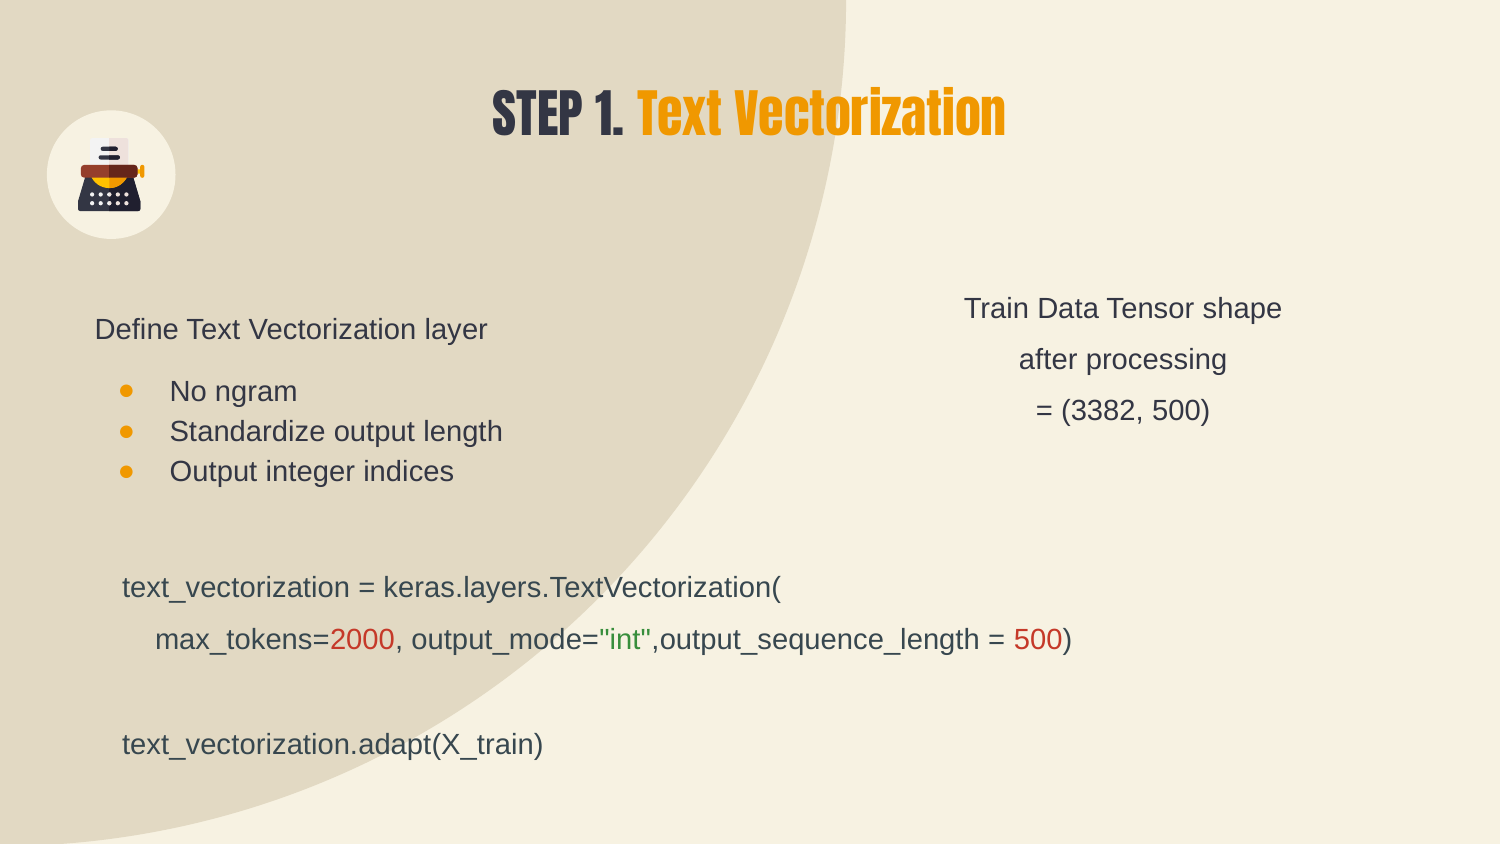

# STEP 1. Text Vectorization

Train Data Tensor shape
after processing
= (3382, 500)
Define Text Vectorization layer
No ngram
Standardize output length
Output integer indices
text_vectorization = keras.layers.TextVectorization(
    max_tokens=2000, output_mode="int",output_sequence_length = 500)

text_vectorization.adapt(X_train)